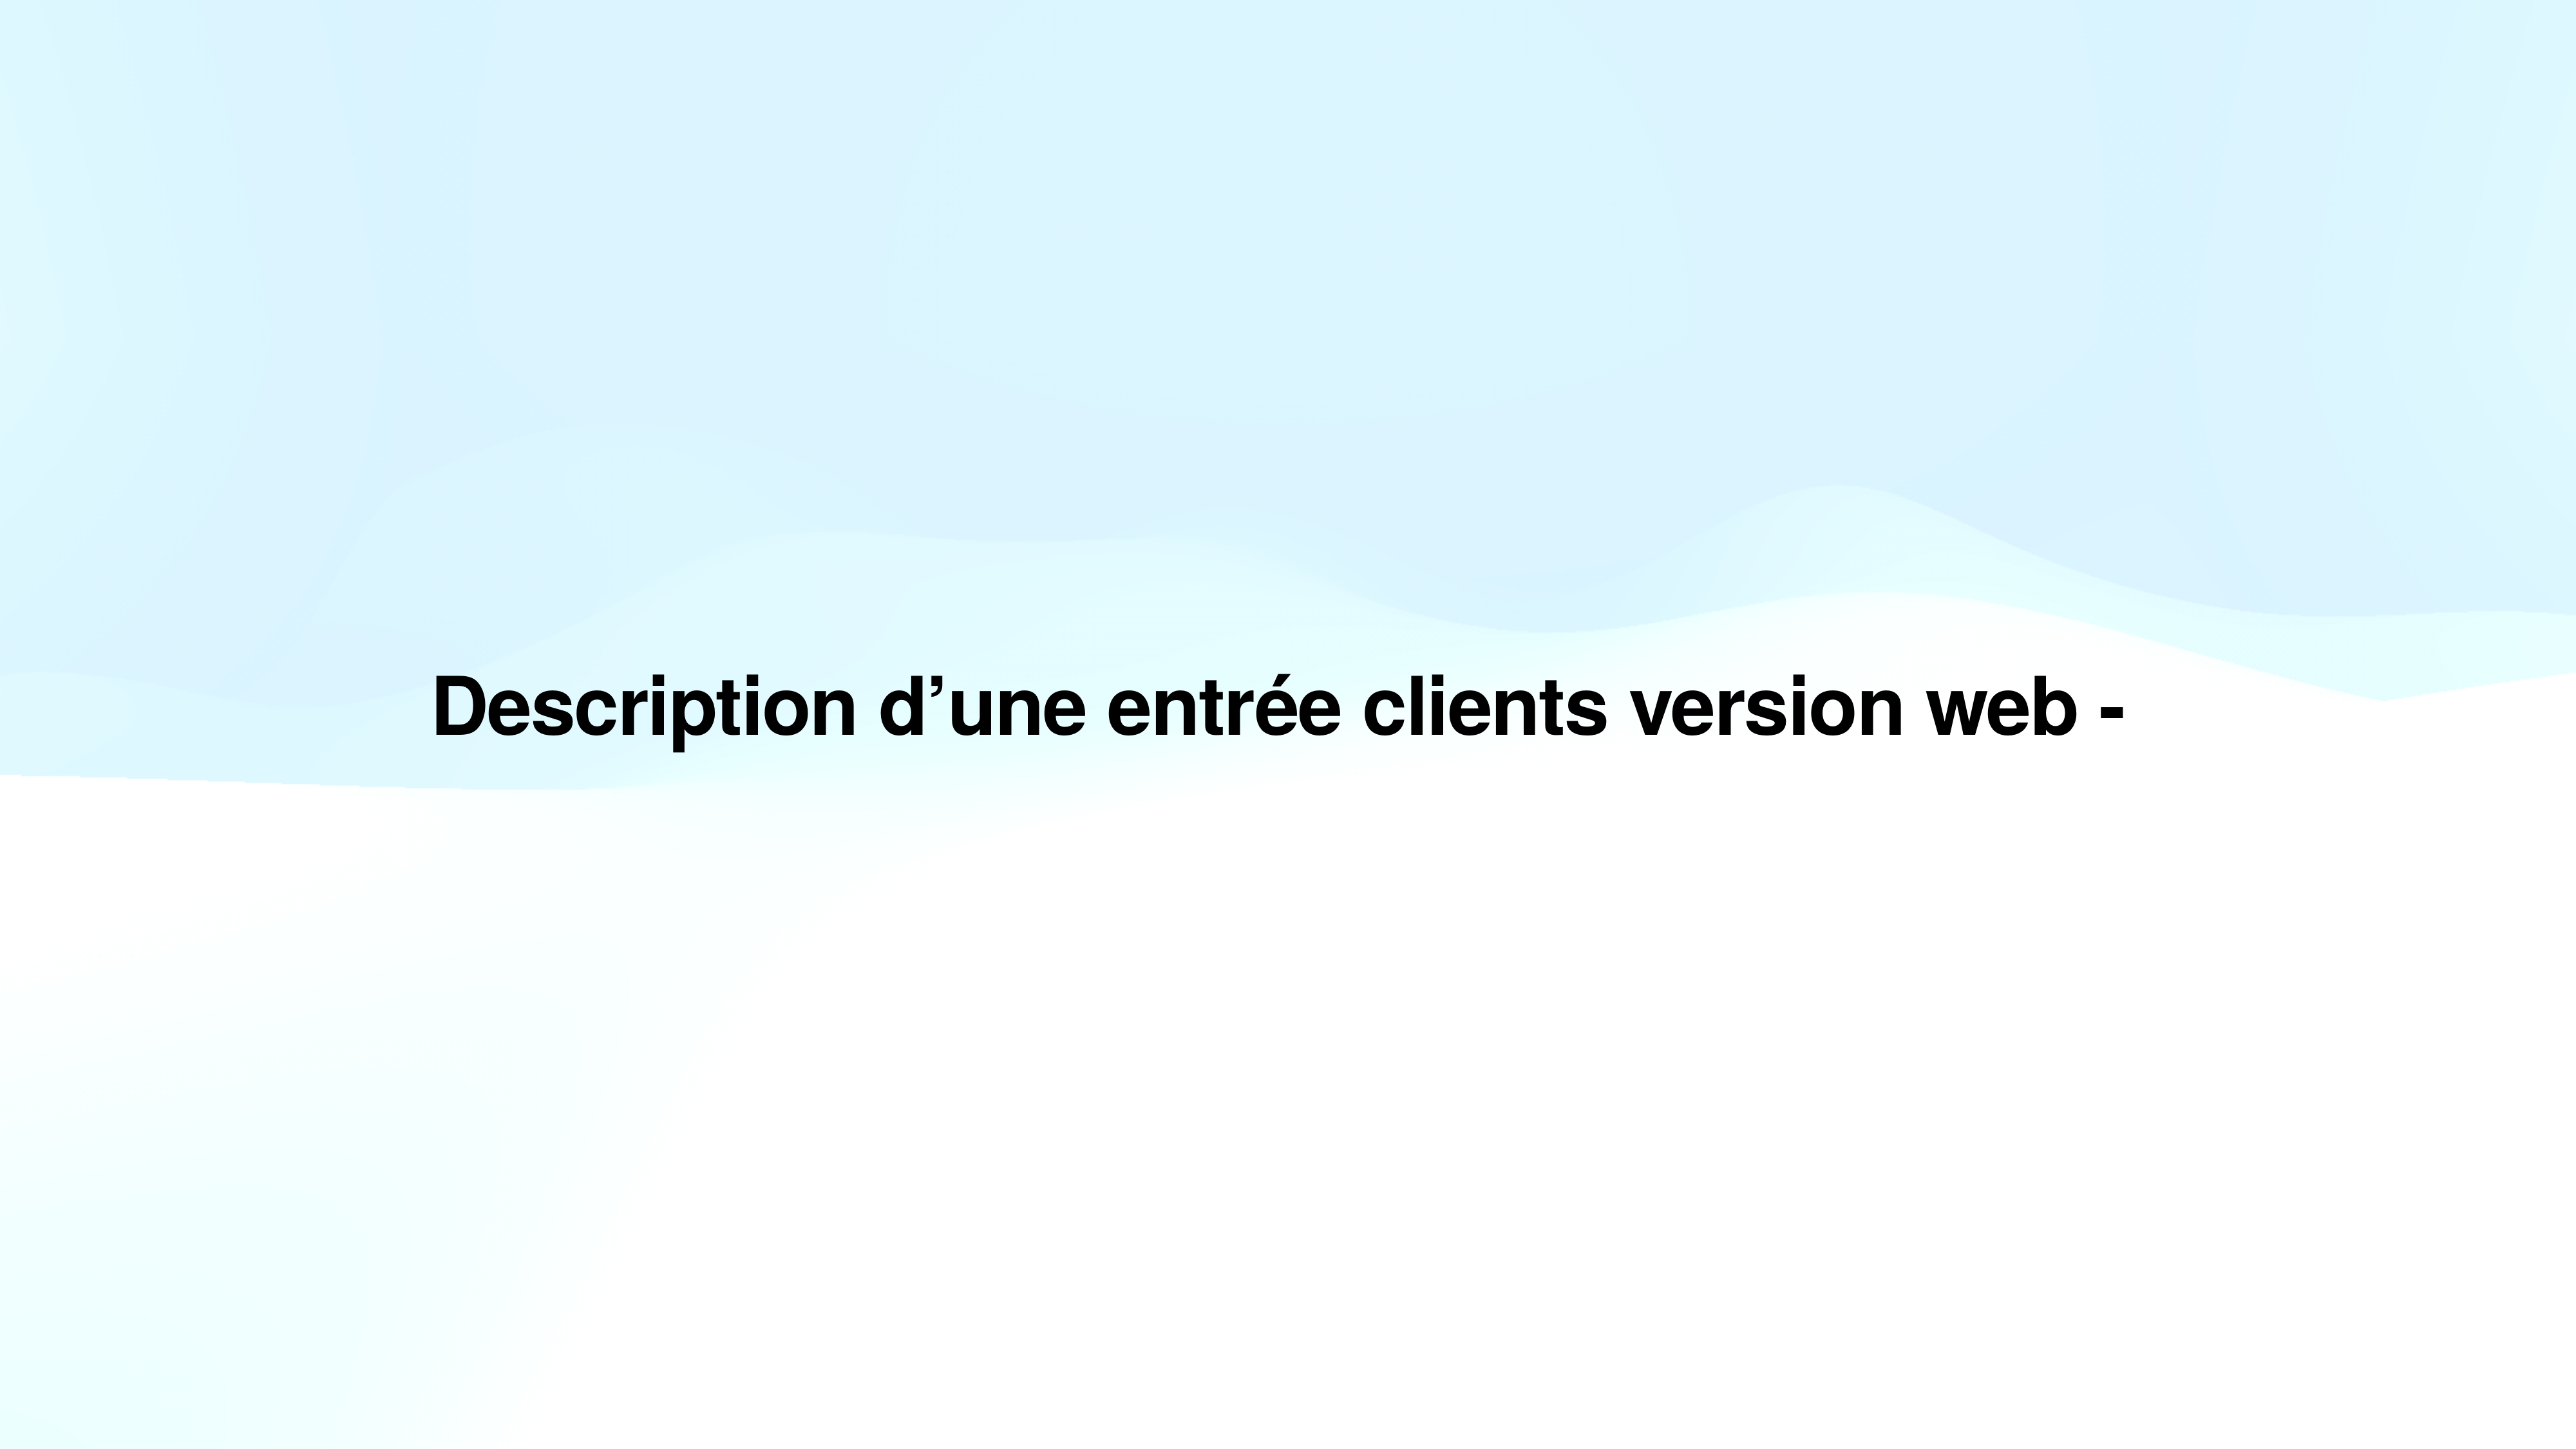

Description d’une entrée clients version web -